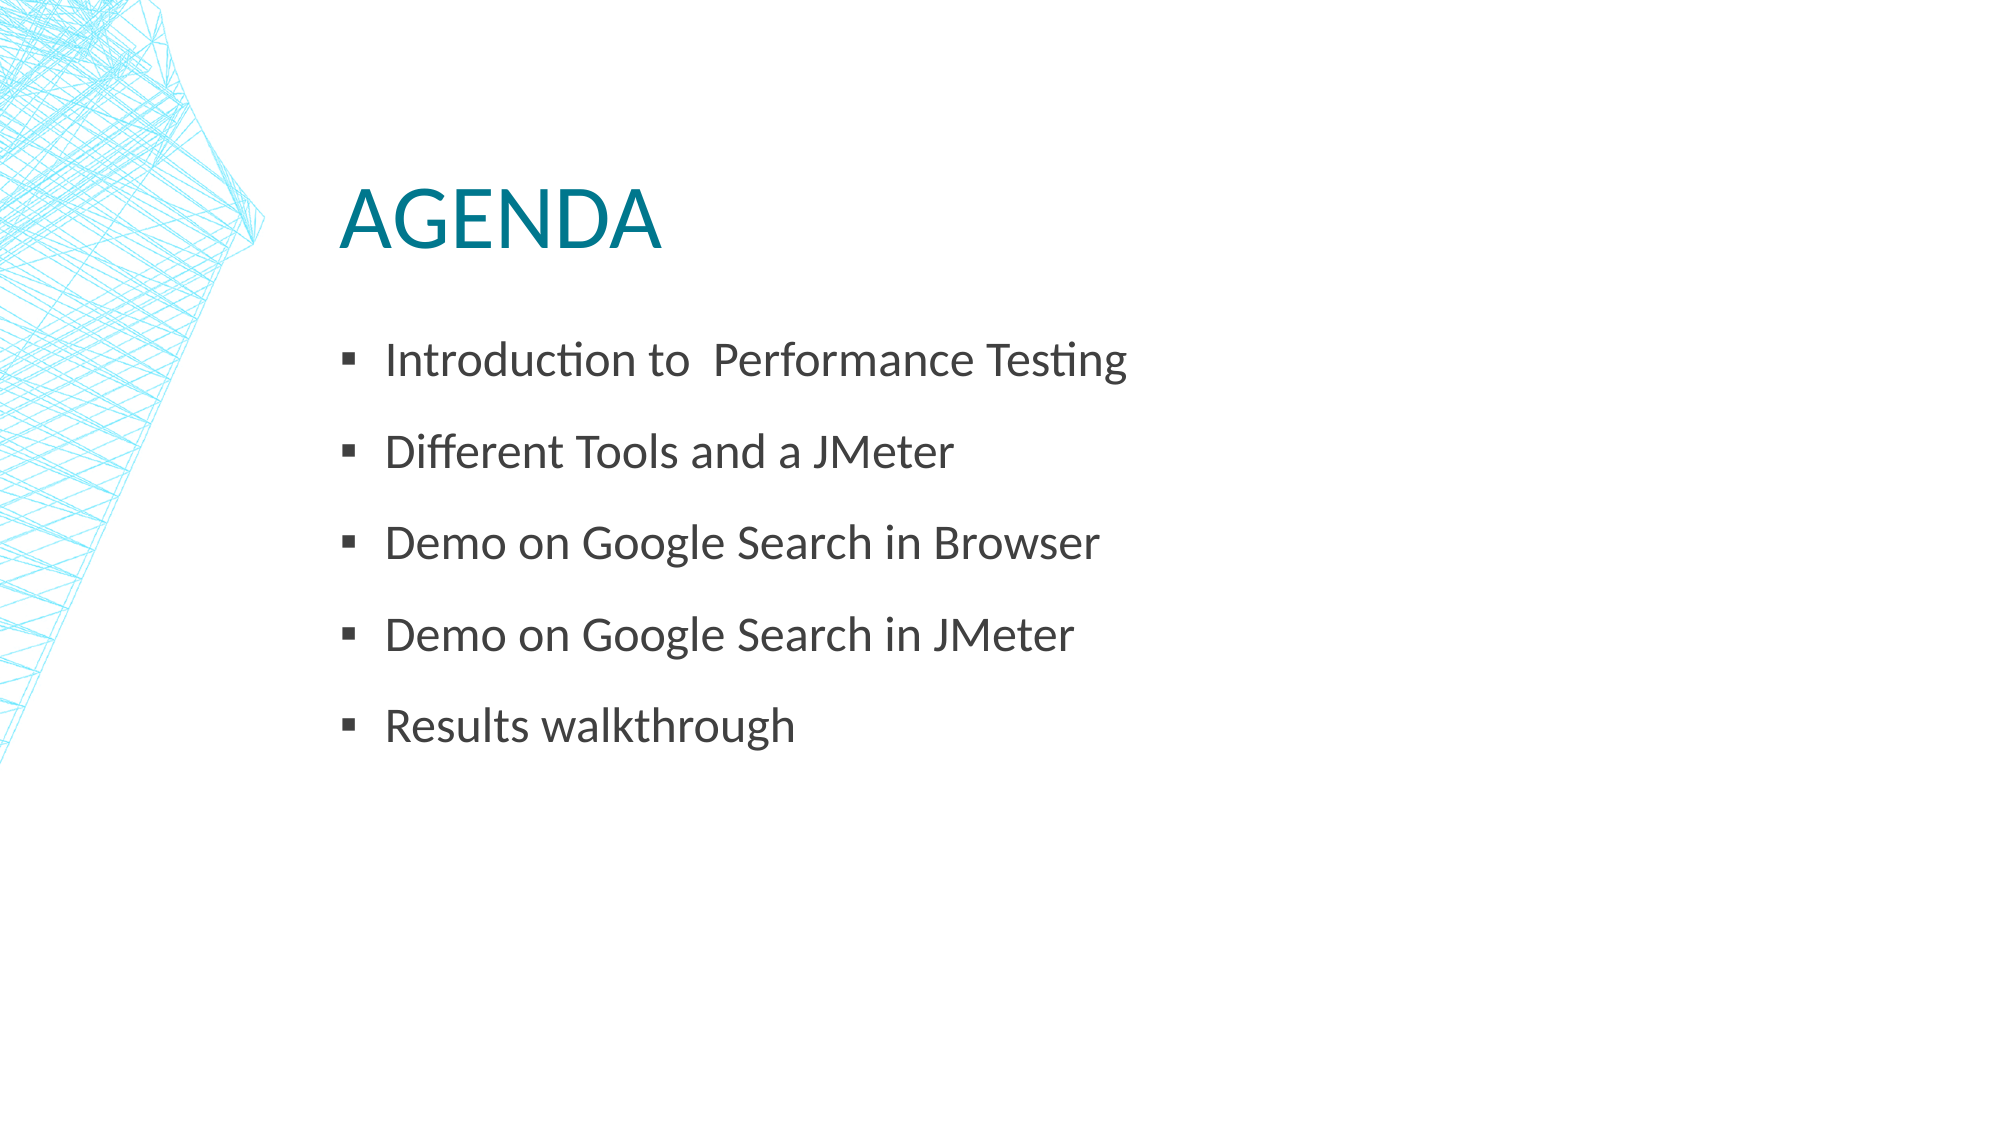

# Agenda
Introduction to  Performance Testing
Different Tools and a JMeter
Demo on Google Search in Browser
Demo on Google Search in JMeter
Results walkthrough